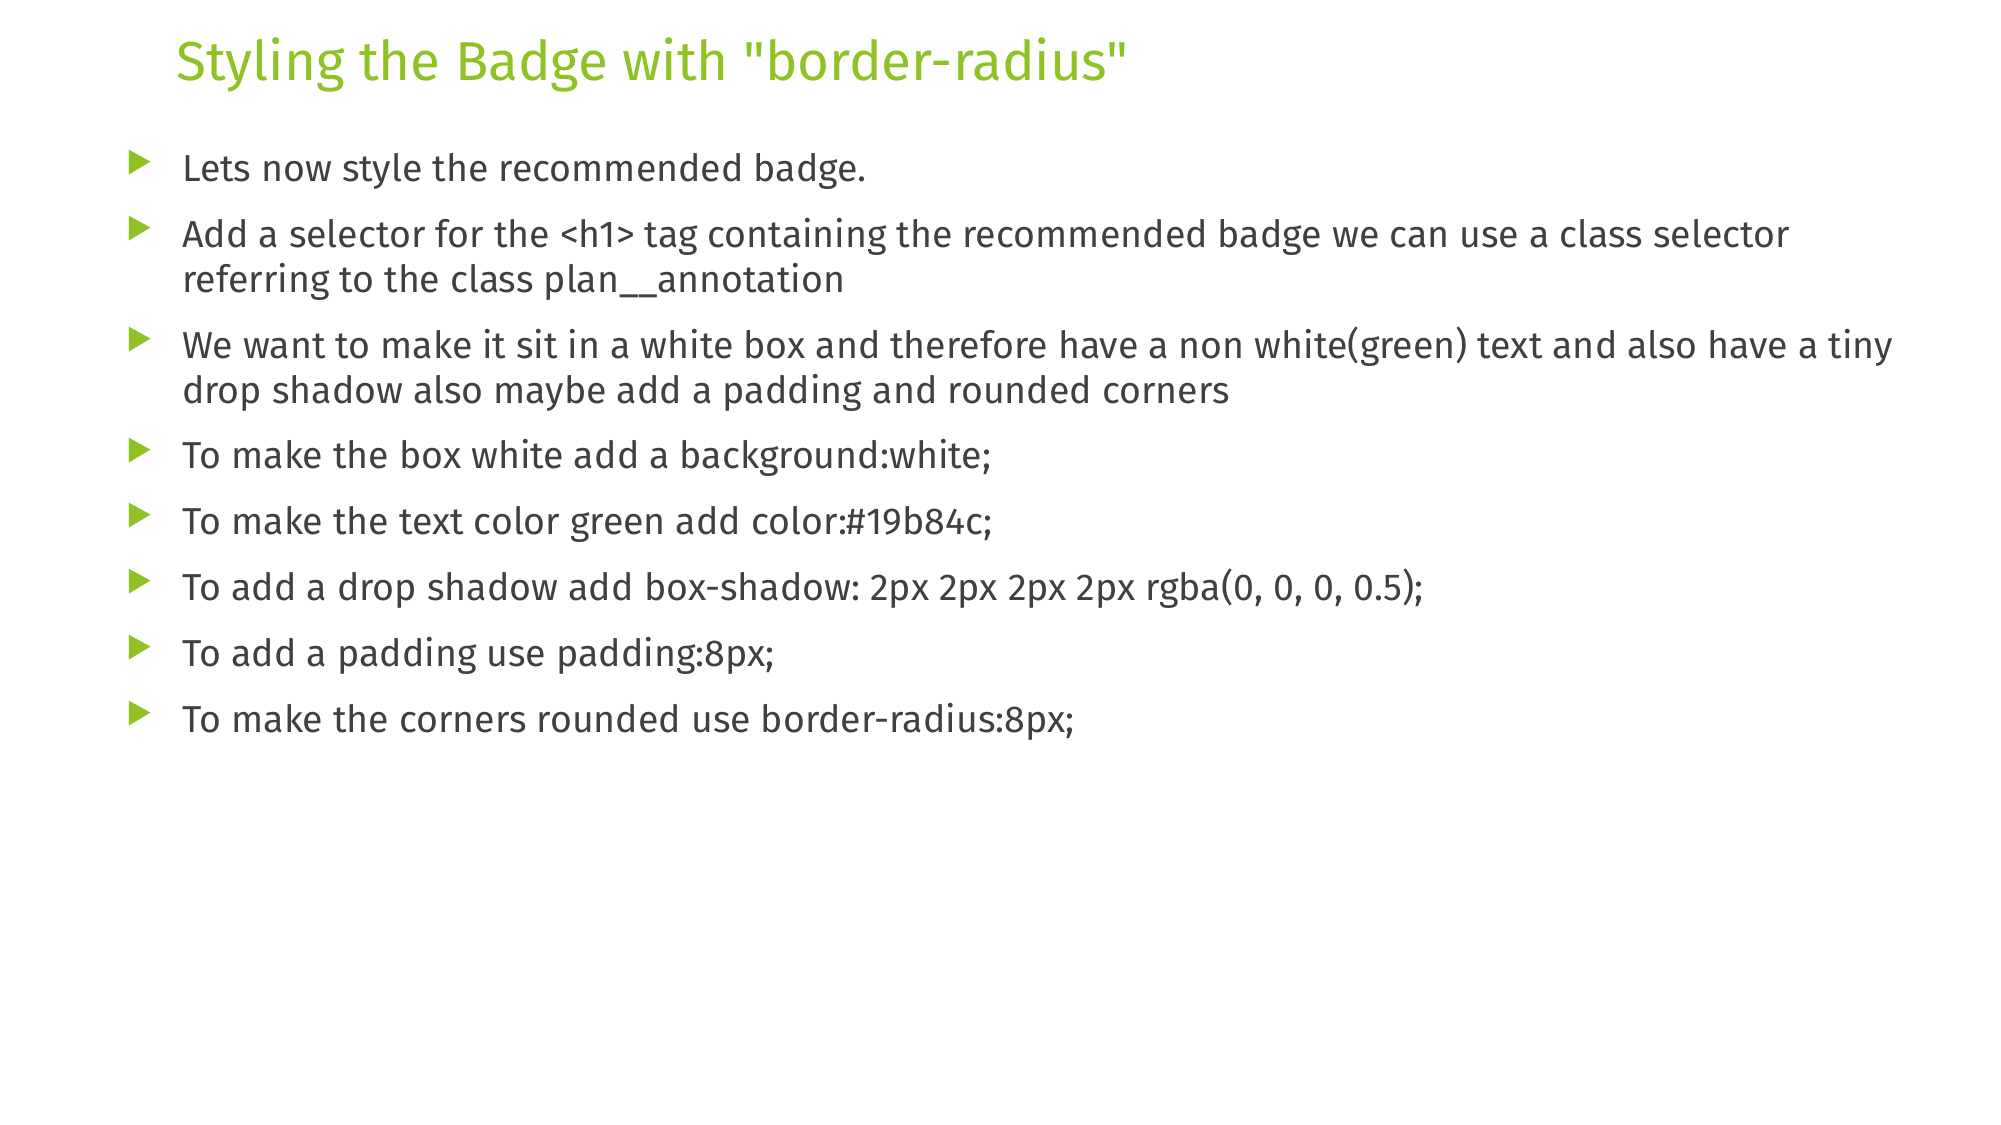

# Styling the Badge with "border-radius"
Lets now style the recommended badge.
Add a selector for the <h1> tag containing the recommended badge we can use a class selector referring to the class plan__annotation
We want to make it sit in a white box and therefore have a non white(green) text and also have a tiny drop shadow also maybe add a padding and rounded corners
To make the box white add a background:white;
To make the text color green add color:#19b84c;
To add a drop shadow add box-shadow: 2px 2px 2px 2px rgba(0, 0, 0, 0.5);
To add a padding use padding:8px;
To make the corners rounded use border-radius:8px;